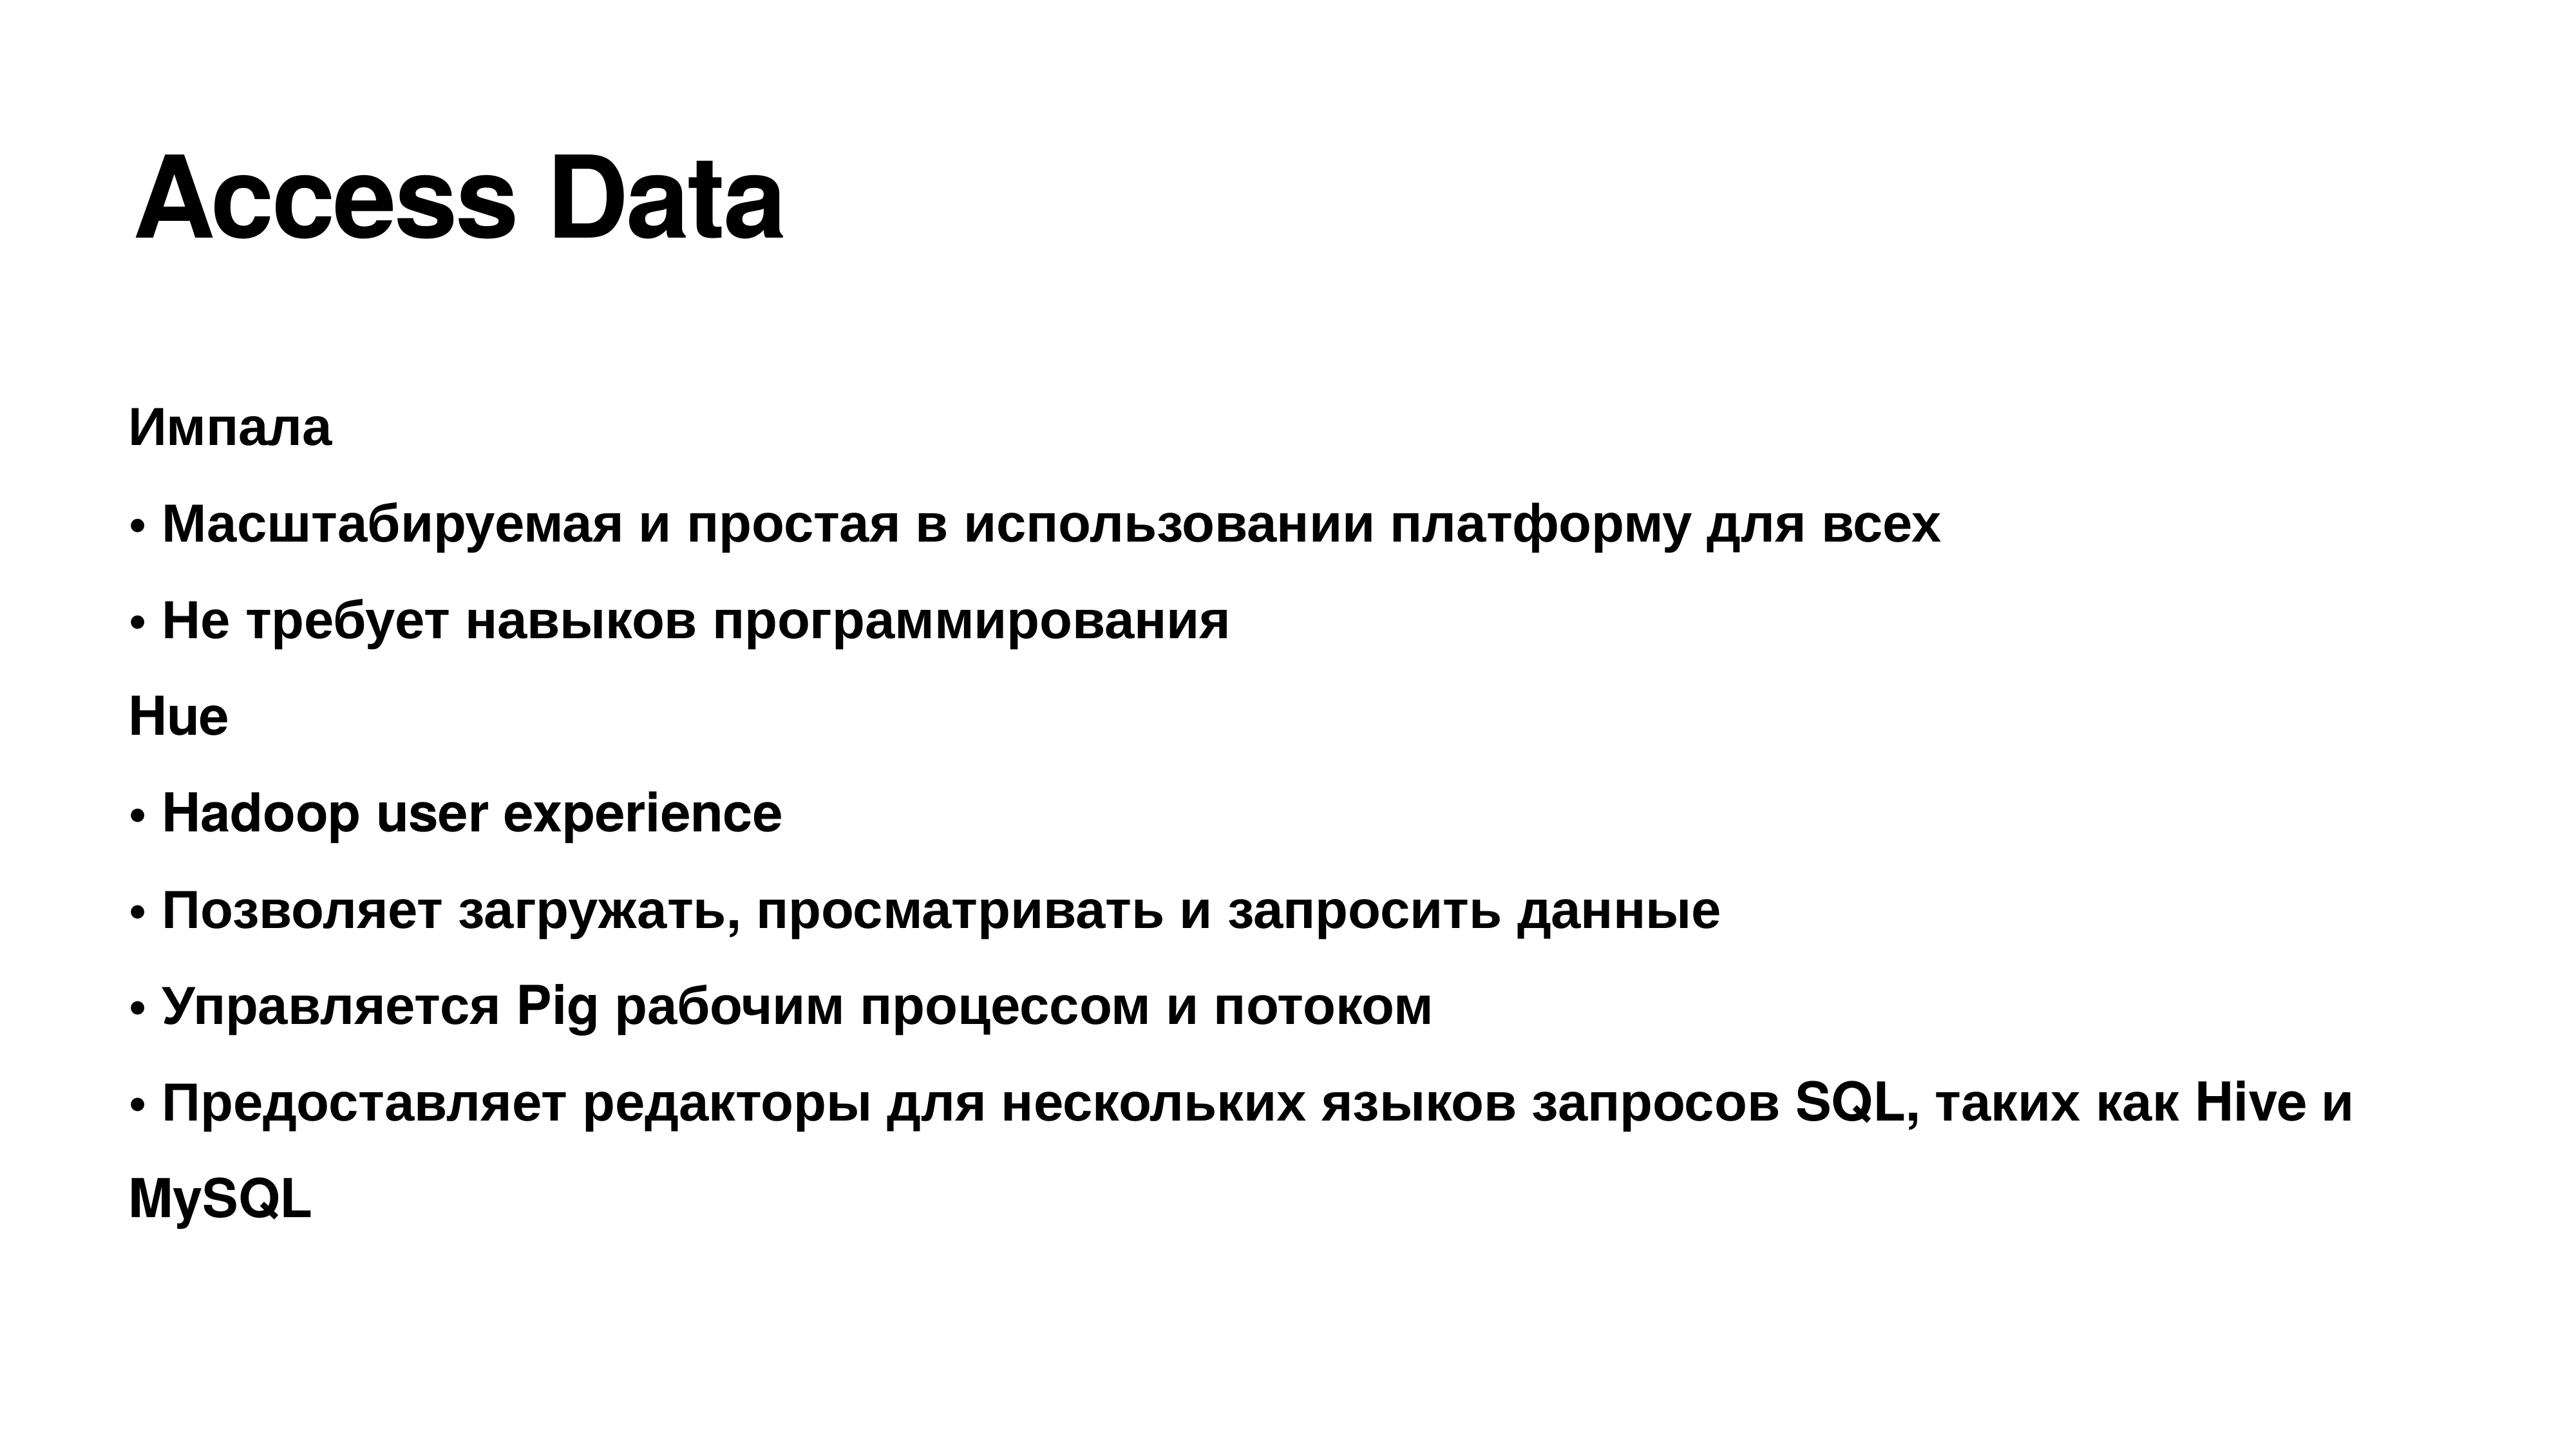

# Access Data

Импала
• Масштабируемая и простая в использовании платформу для всех
• Не требует навыков программирования
Hue
• Hadoop user experience
• Позволяет загружать, просматривать и запросить данные
• Управляется Pig рабочим процессом и потоком
• Предоставляет редакторы для нескольких языков запросов SQL, таких как Hive и MySQL